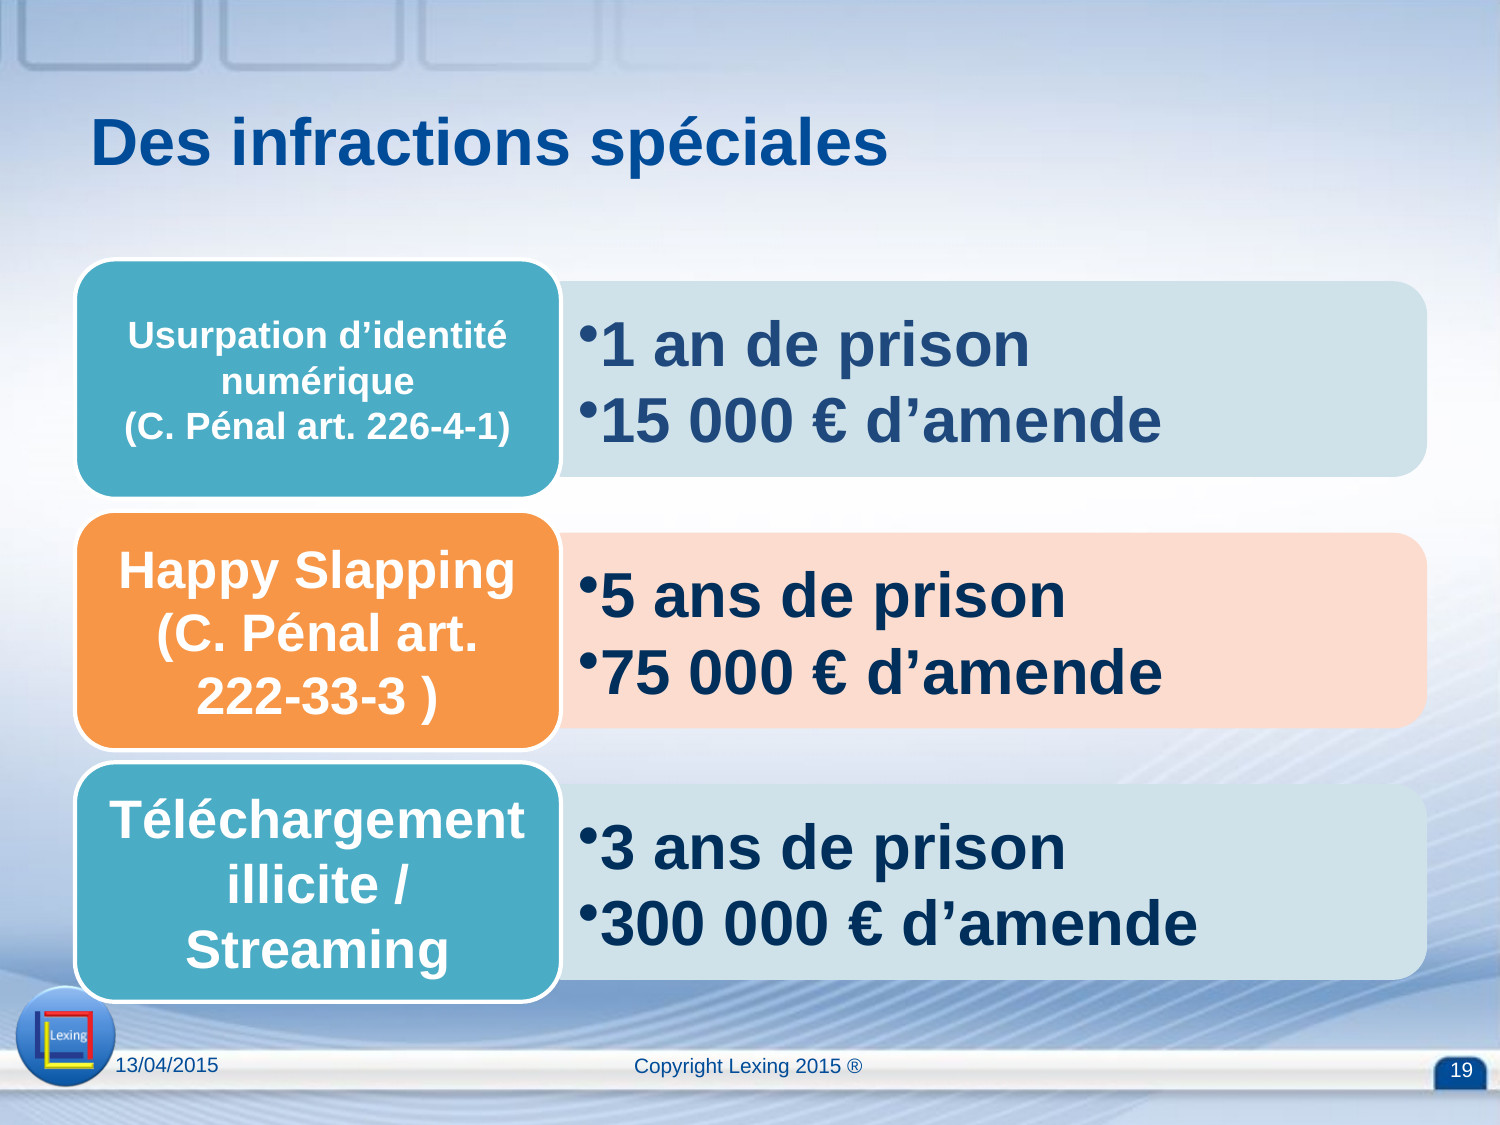

# Des infractions spéciales
Usurpation d’identité numérique
(C. Pénal art. 226-4-1)
1 an de prison
Happy Slapping
(C. Pénal art. 222-33-3 )
5 ans de prison
15 000 € d’amende
75 000 € d’amende
3 ans de prison
300 000 € d’amende
13/04/2015
Copyright Lexing 2015 ®
19